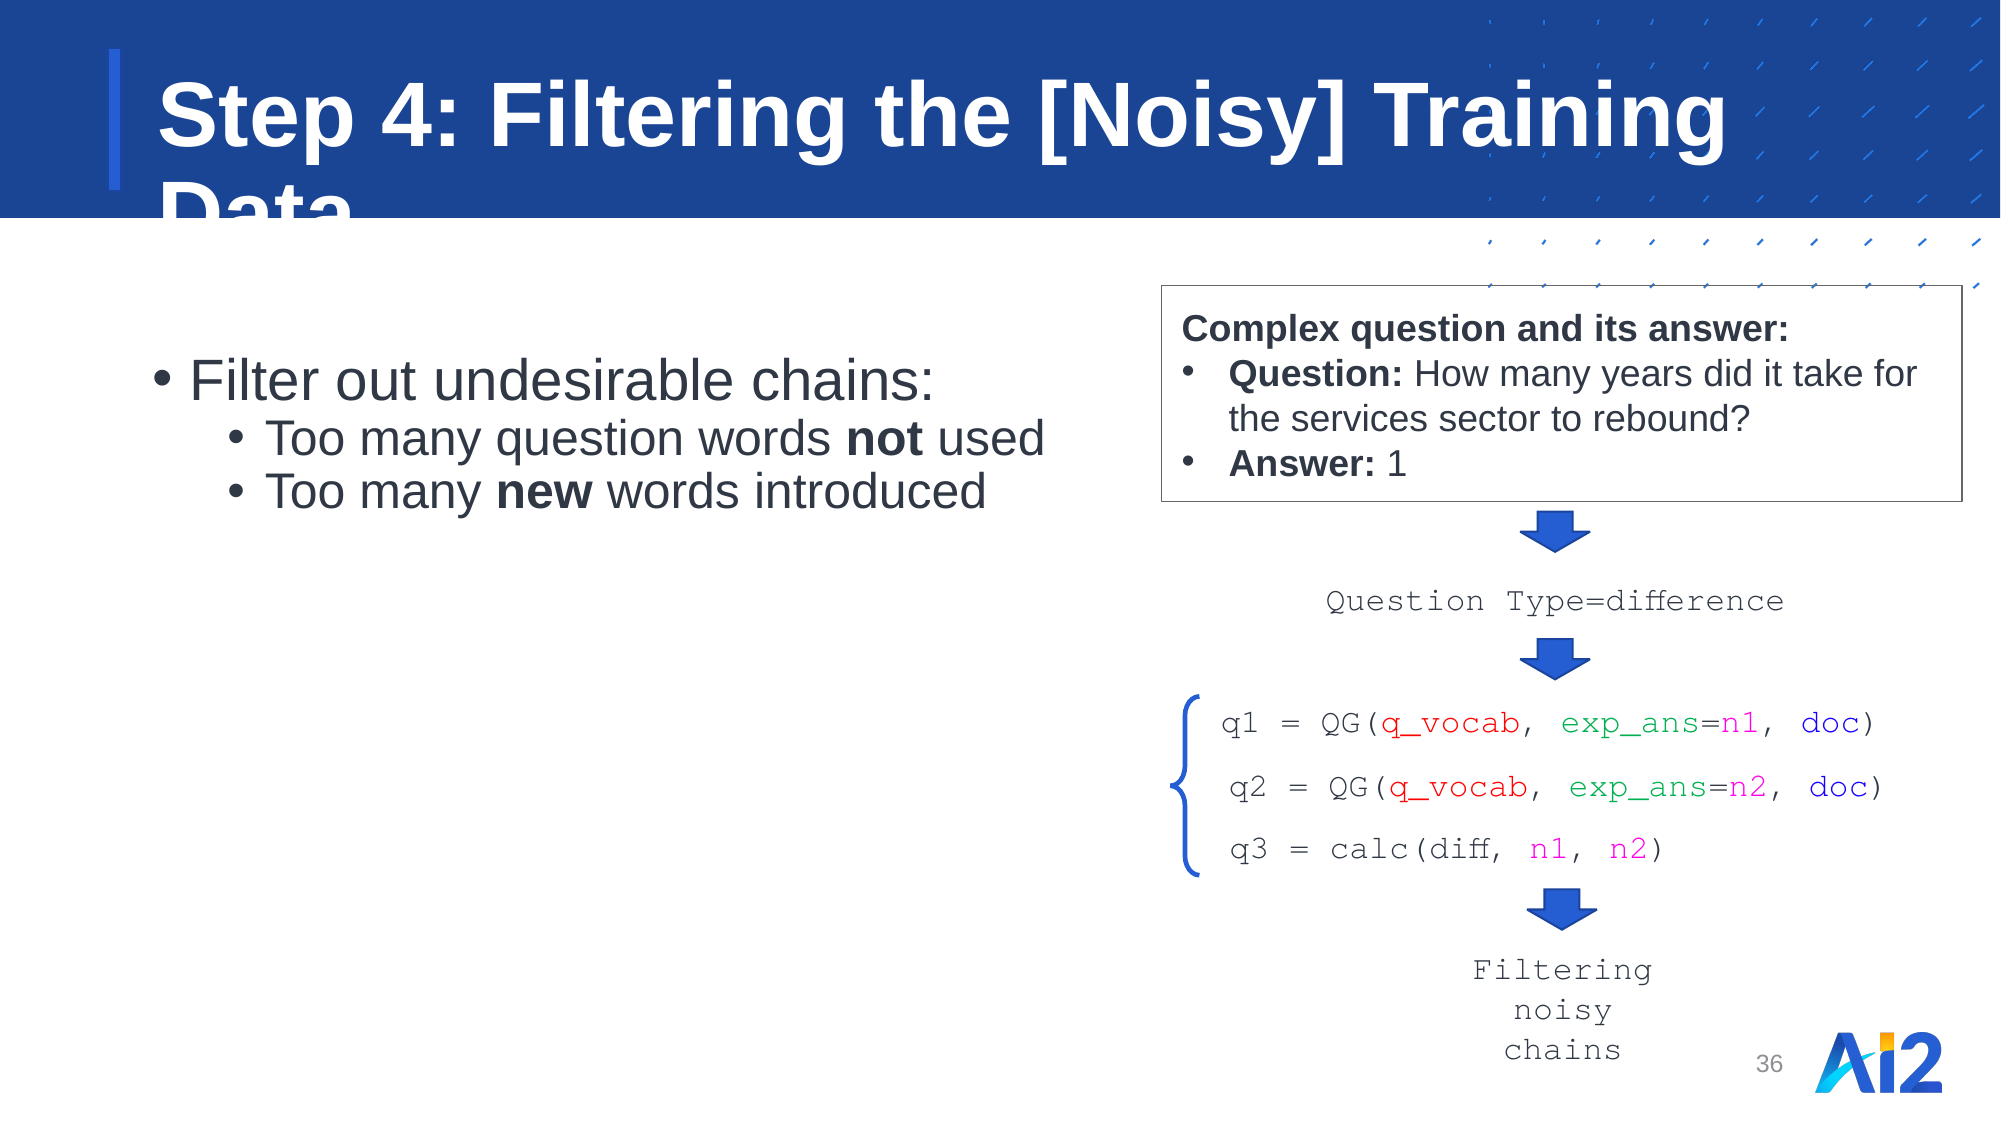

# Step 4: Filtering the [Noisy] Training Data
Complex question and its answer:
Question: How many years did it take for the services sector to rebound?
Answer: 1
Filter out undesirable chains:
Too many question words not used
Too many new words introduced

Question Type=difference

q1 = QG(q_vocab, exp_ans=n1, doc)

q2 = QG(q_vocab, exp_ans=n2, doc)
q3 = calc(diff, n1, n2)

Filtering
noisy
chains
36